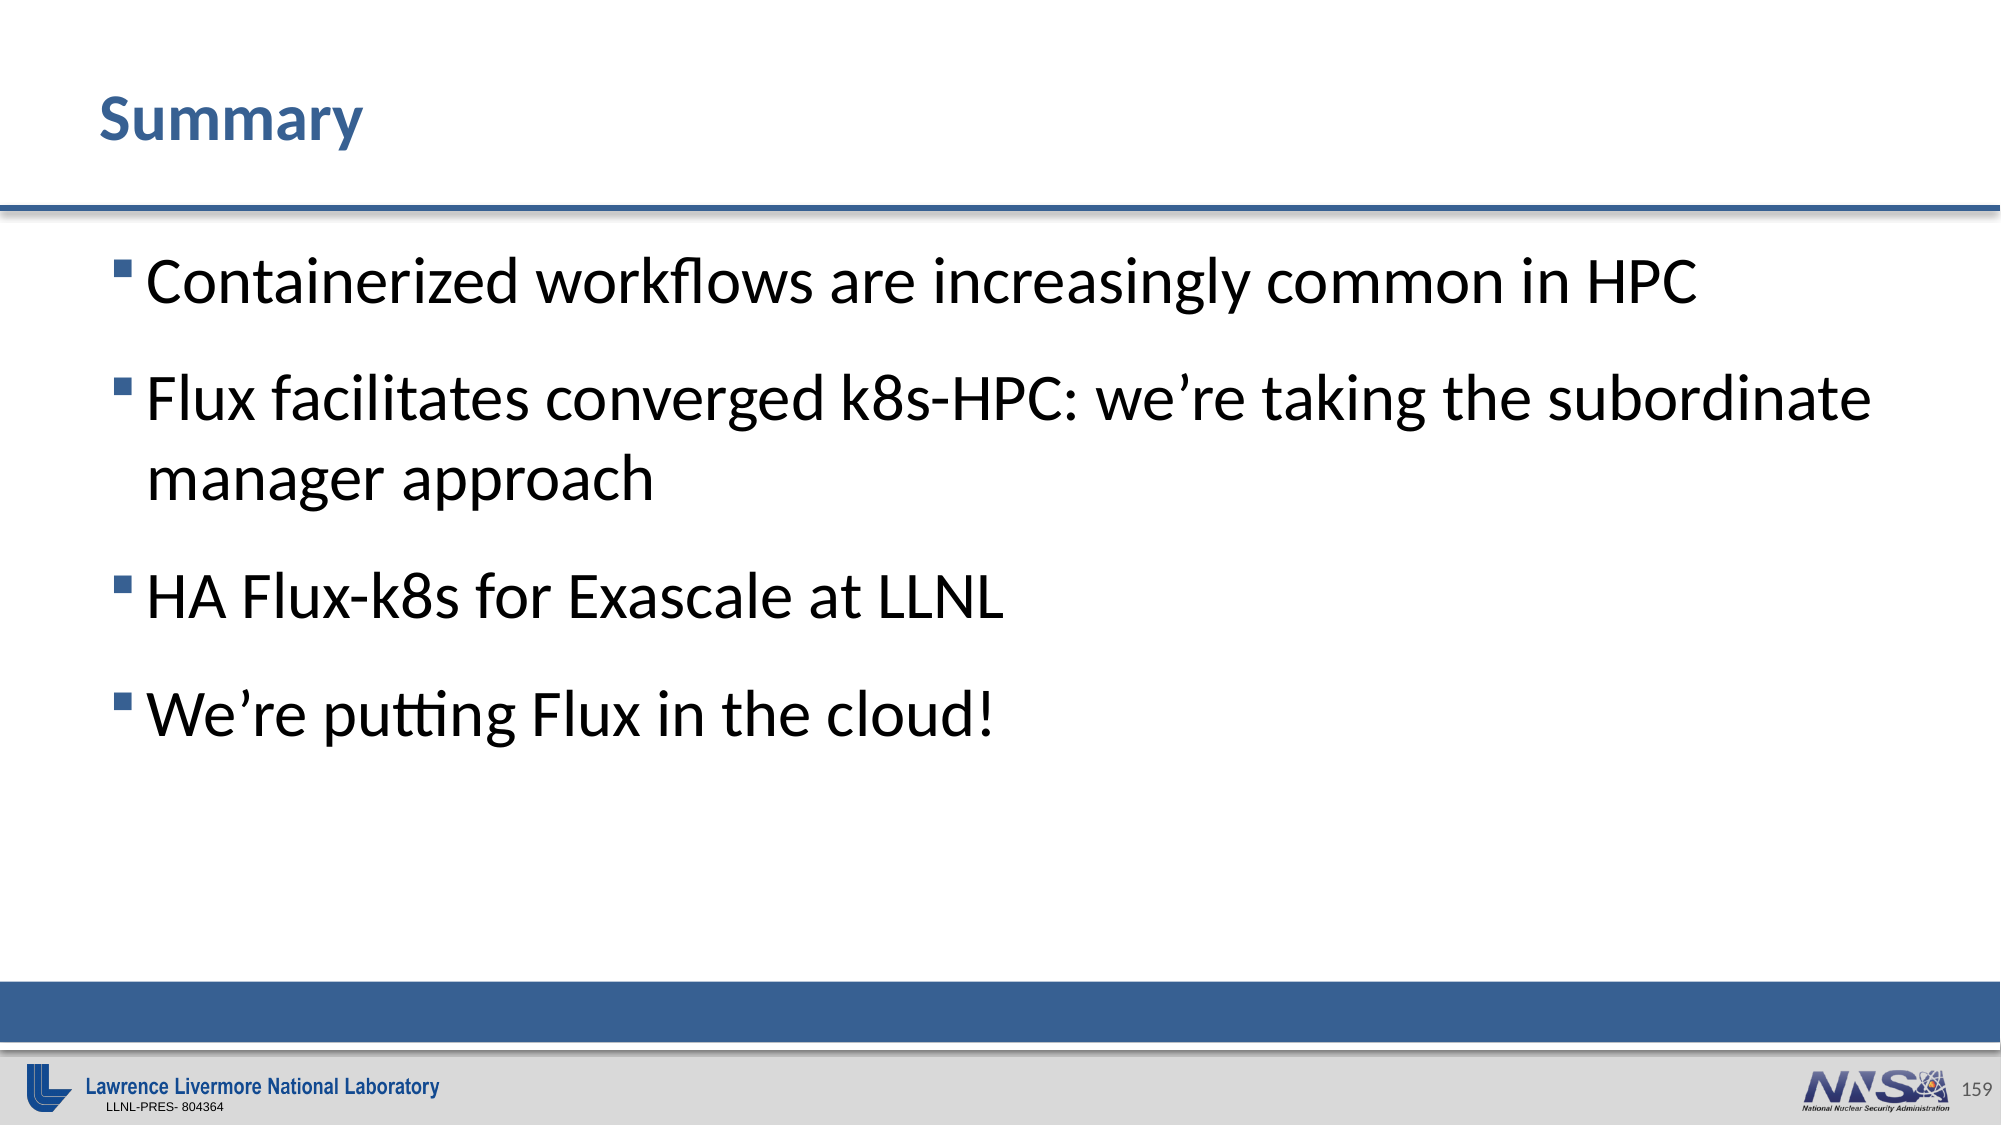

# Summary
Containerized workflows are increasingly common in HPC
Flux facilitates converged k8s-HPC: we’re taking the subordinate manager approach
HA Flux-k8s for Exascale at LLNL
We’re putting Flux in the cloud!